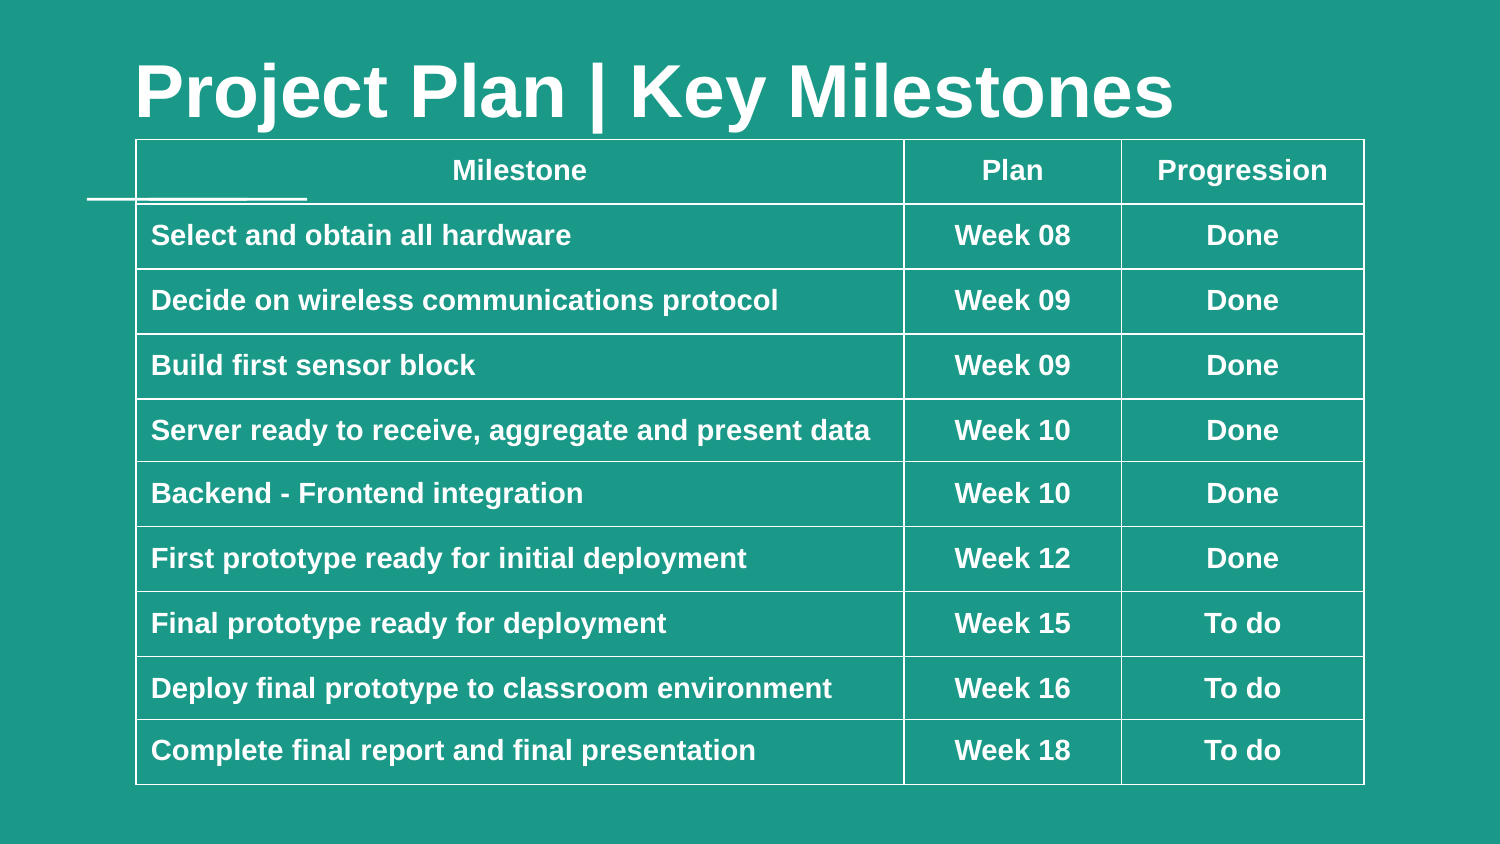

# Project Plan | Key Milestones
| Milestone | Plan | Progression |
| --- | --- | --- |
| Select and obtain all hardware | Week 08 | Done |
| Decide on wireless communications protocol | Week 09 | Done |
| Build first sensor block | Week 09 | Done |
| Server ready to receive, aggregate and present data | Week 10 | Done |
| Backend - Frontend integration | Week 10 | Done |
| First prototype ready for initial deployment | Week 12 | Done |
| Final prototype ready for deployment | Week 15 | To do |
| Deploy final prototype to classroom environment | Week 16 | To do |
| Complete final report and final presentation | Week 18 | To do |